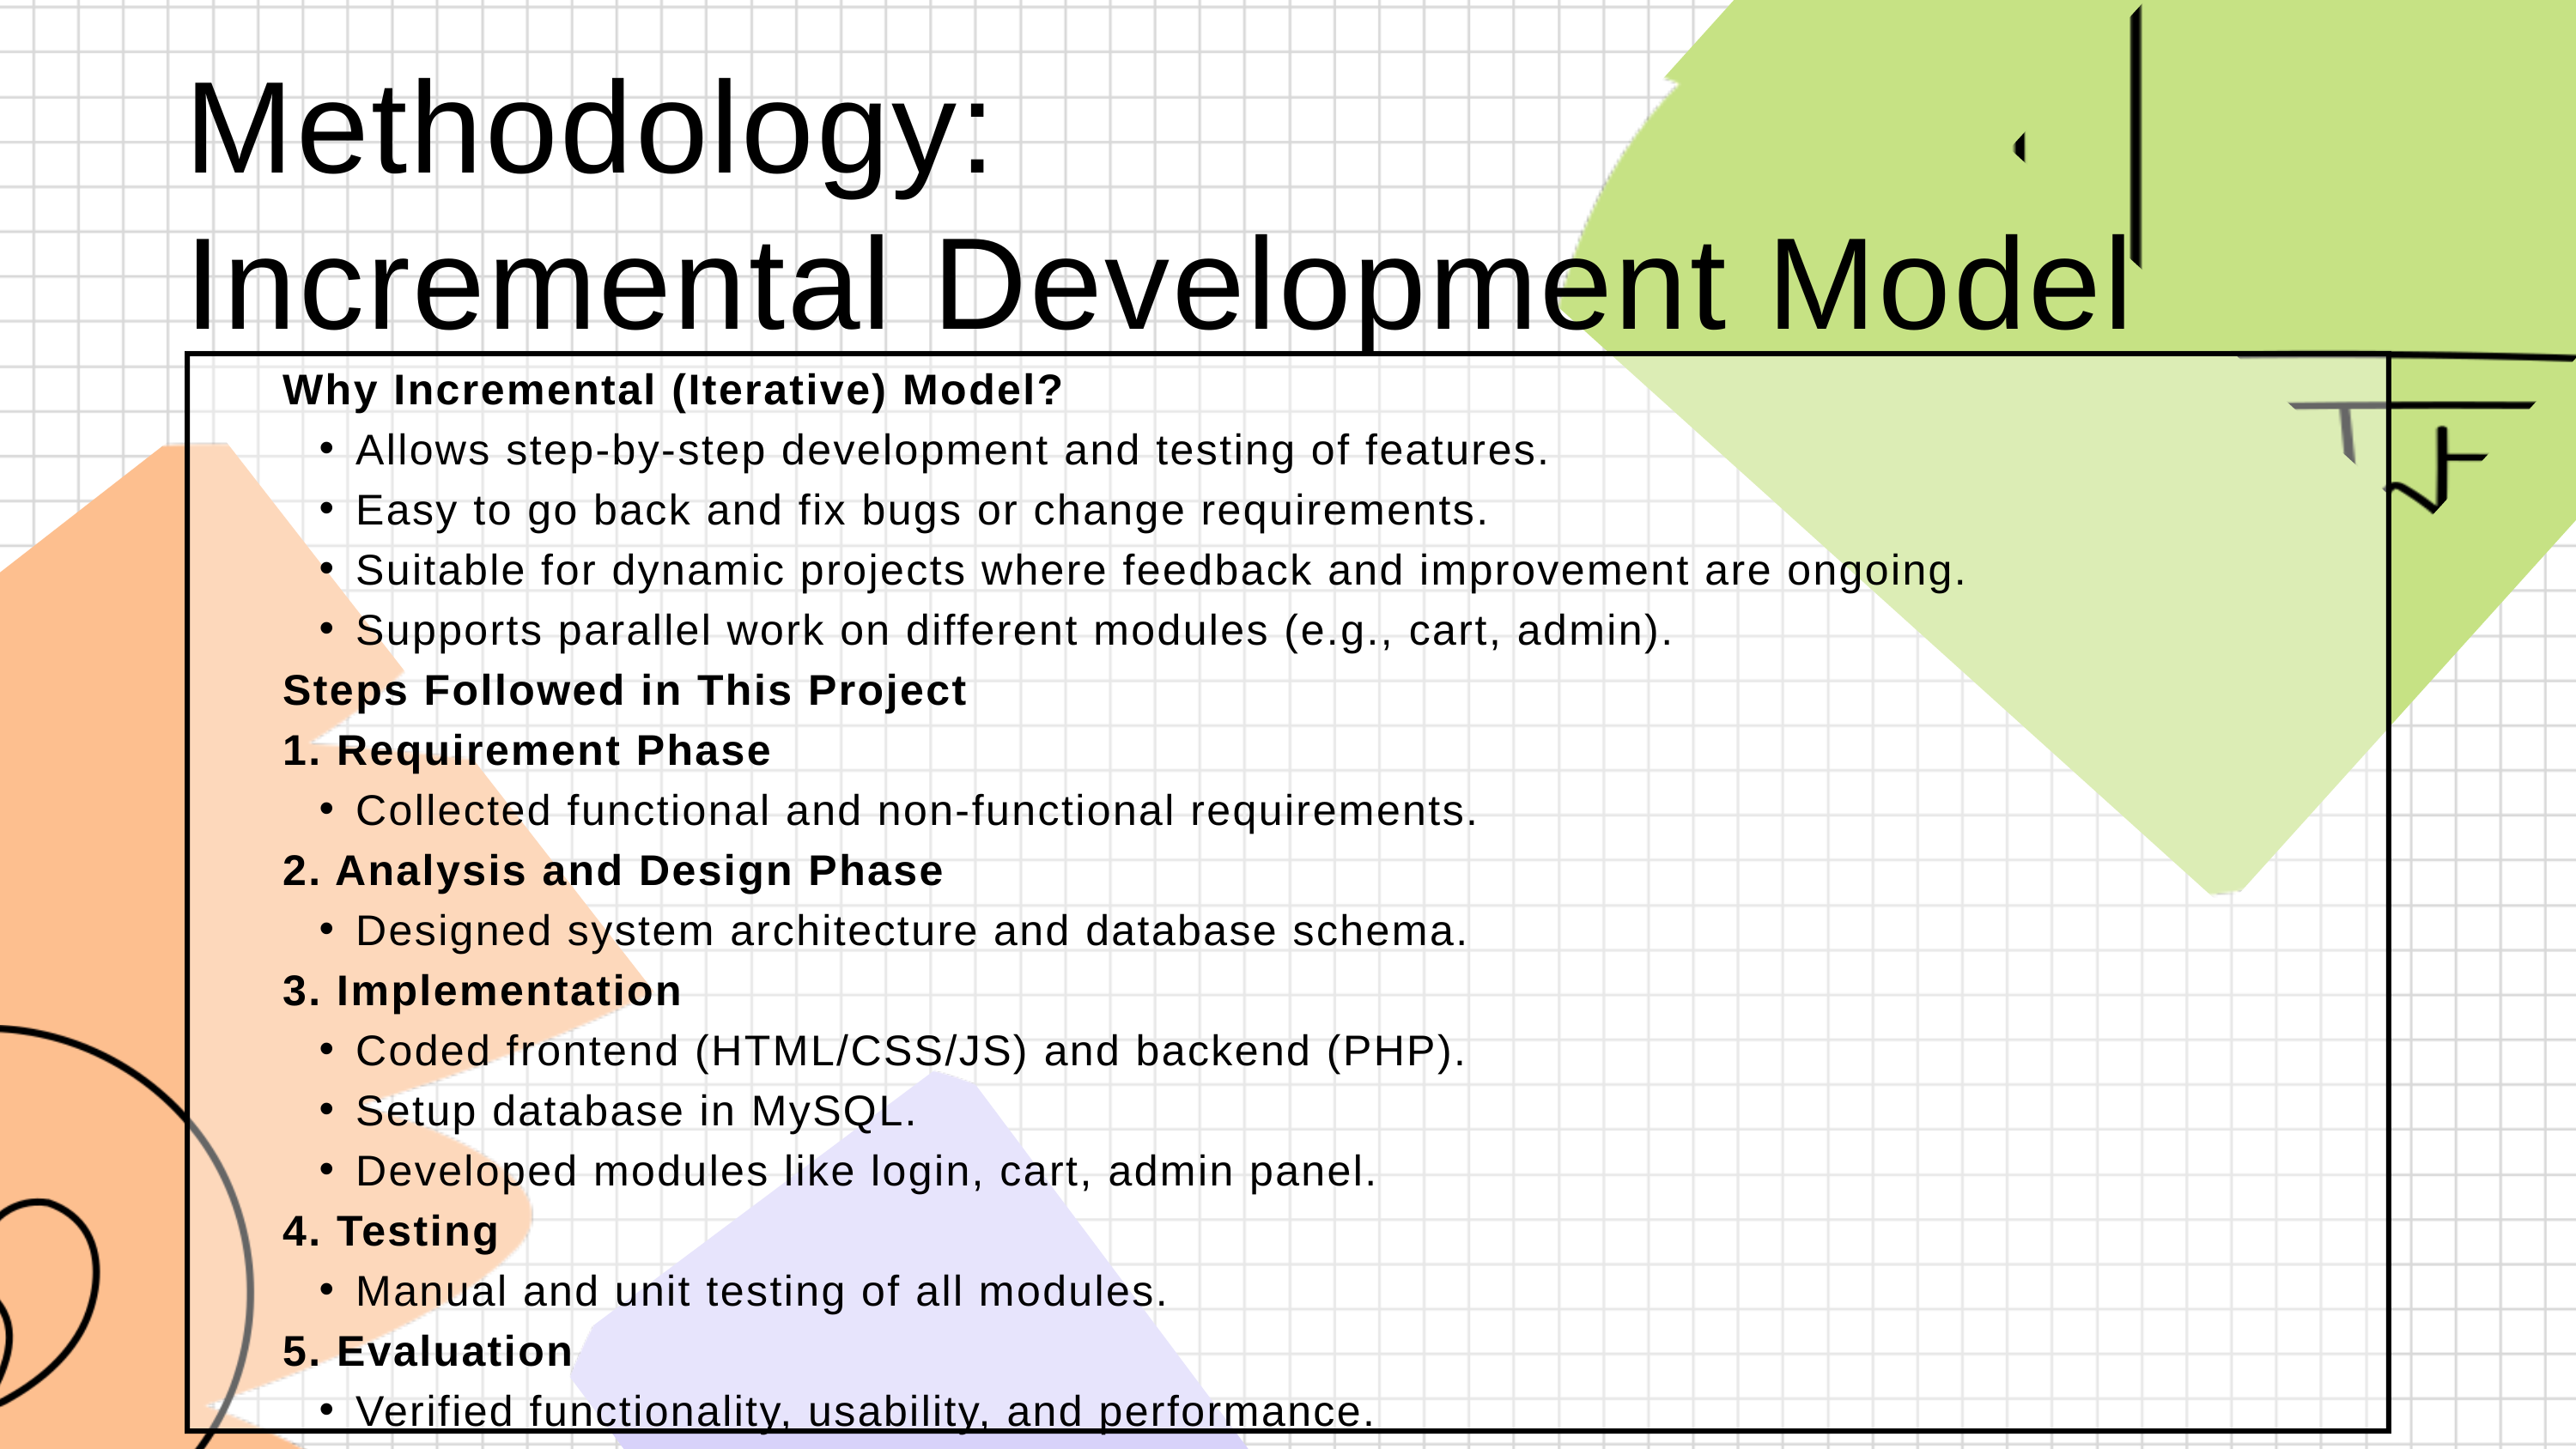

Methodology:
Incremental Development Model
Why Incremental (Iterative) Model?
Allows step-by-step development and testing of features.
Easy to go back and fix bugs or change requirements.
Suitable for dynamic projects where feedback and improvement are ongoing.
Supports parallel work on different modules (e.g., cart, admin).
Steps Followed in This Project
1. Requirement Phase
Collected functional and non-functional requirements.
2. Analysis and Design Phase
Designed system architecture and database schema.
3. Implementation
Coded frontend (HTML/CSS/JS) and backend (PHP).
Setup database in MySQL.
Developed modules like login, cart, admin panel.
4. Testing
Manual and unit testing of all modules.
5. Evaluation
Verified functionality, usability, and performance.